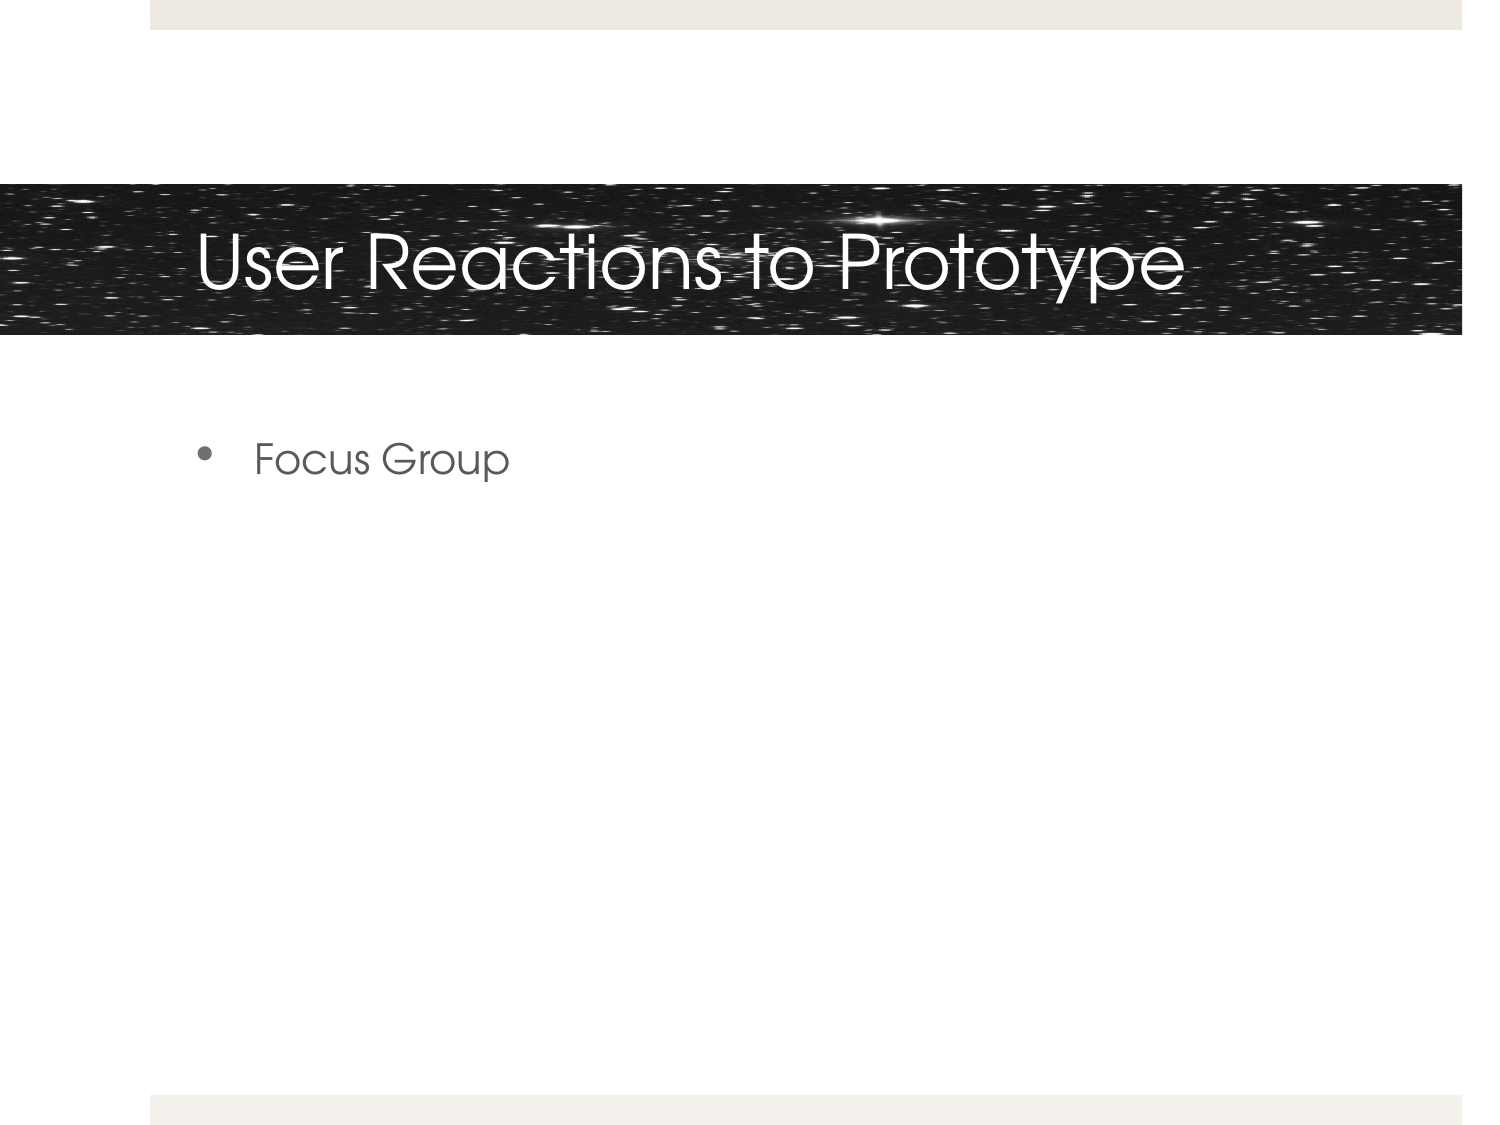

# User Reactions to Prototype
Focus Group